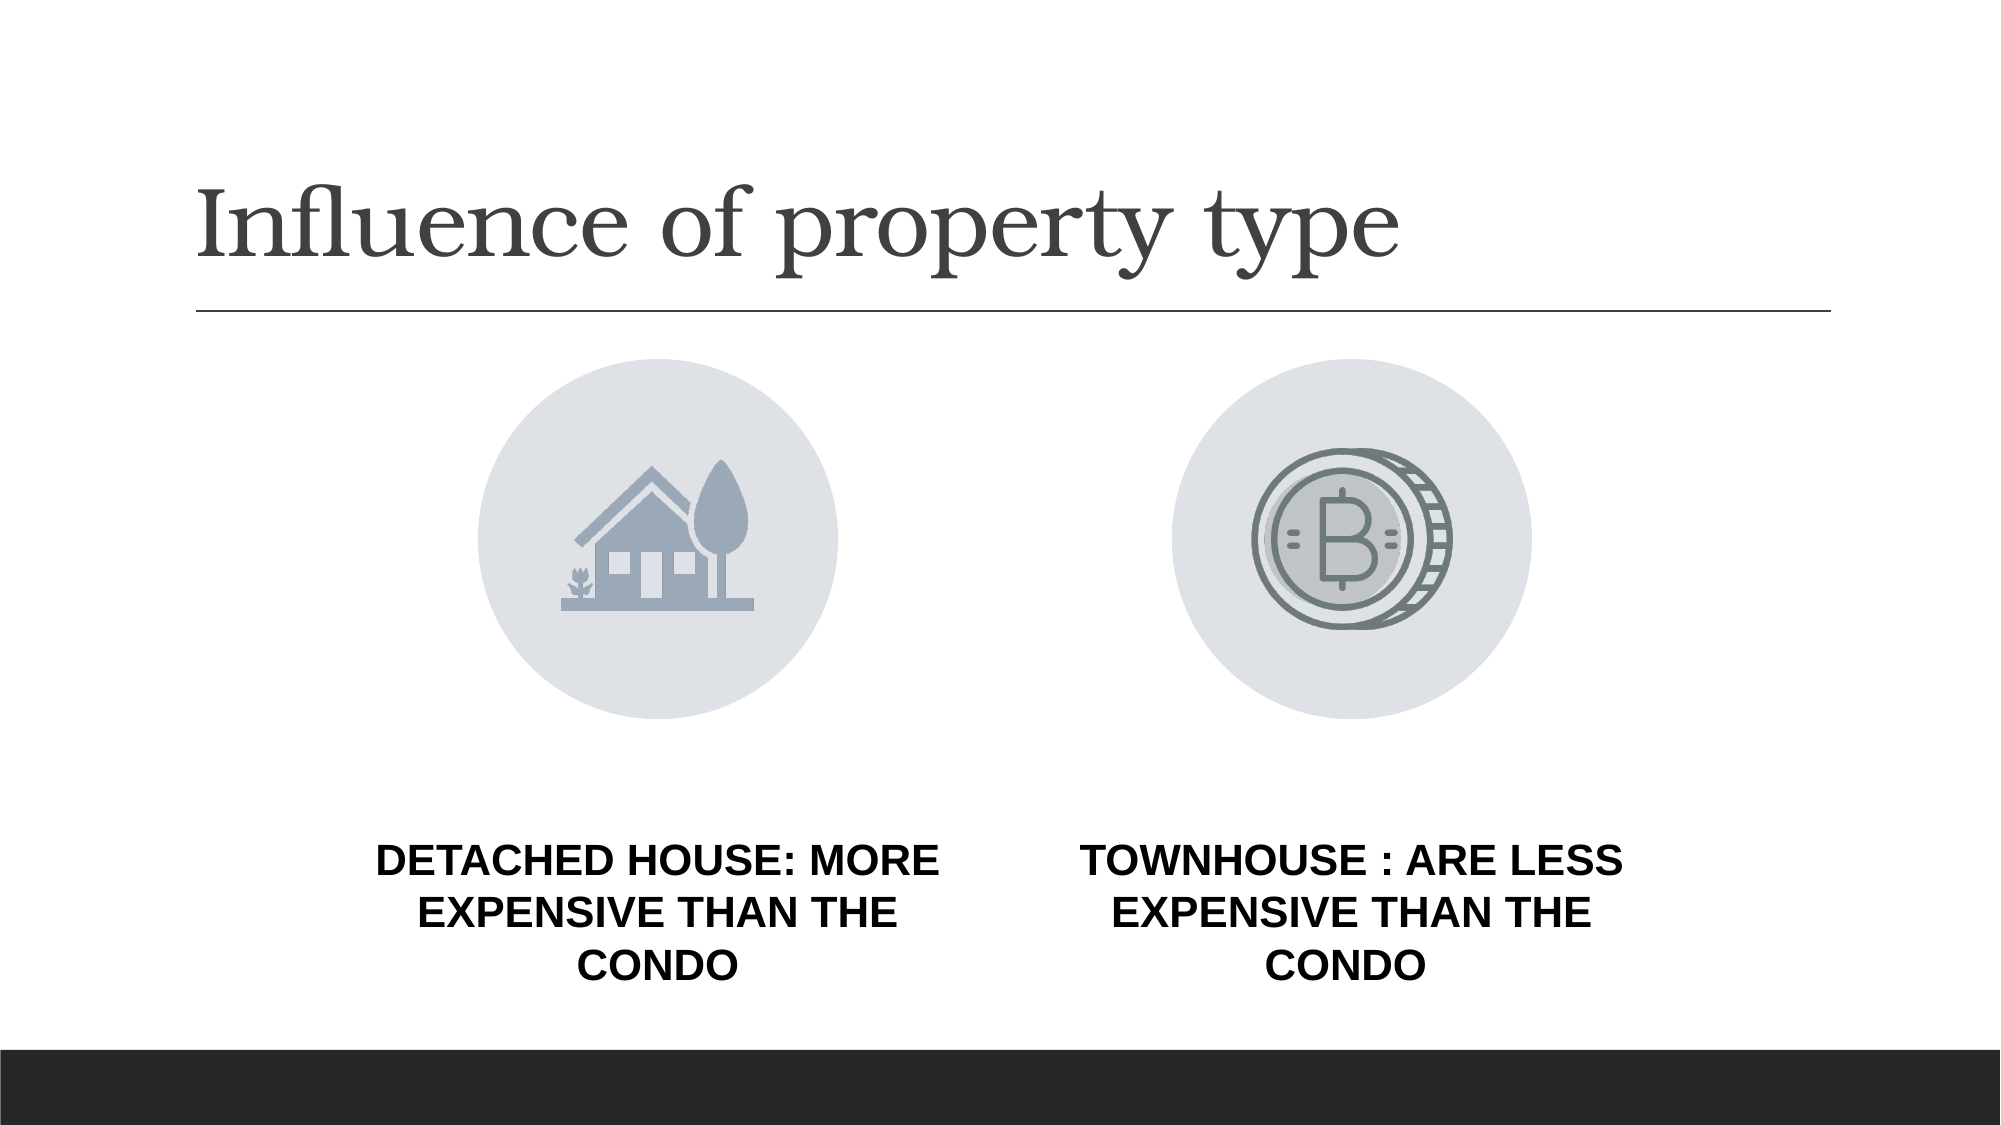

# Influence of property type
Detached house: More expensive than the Condo
Townhouse : are less expensive than the condo